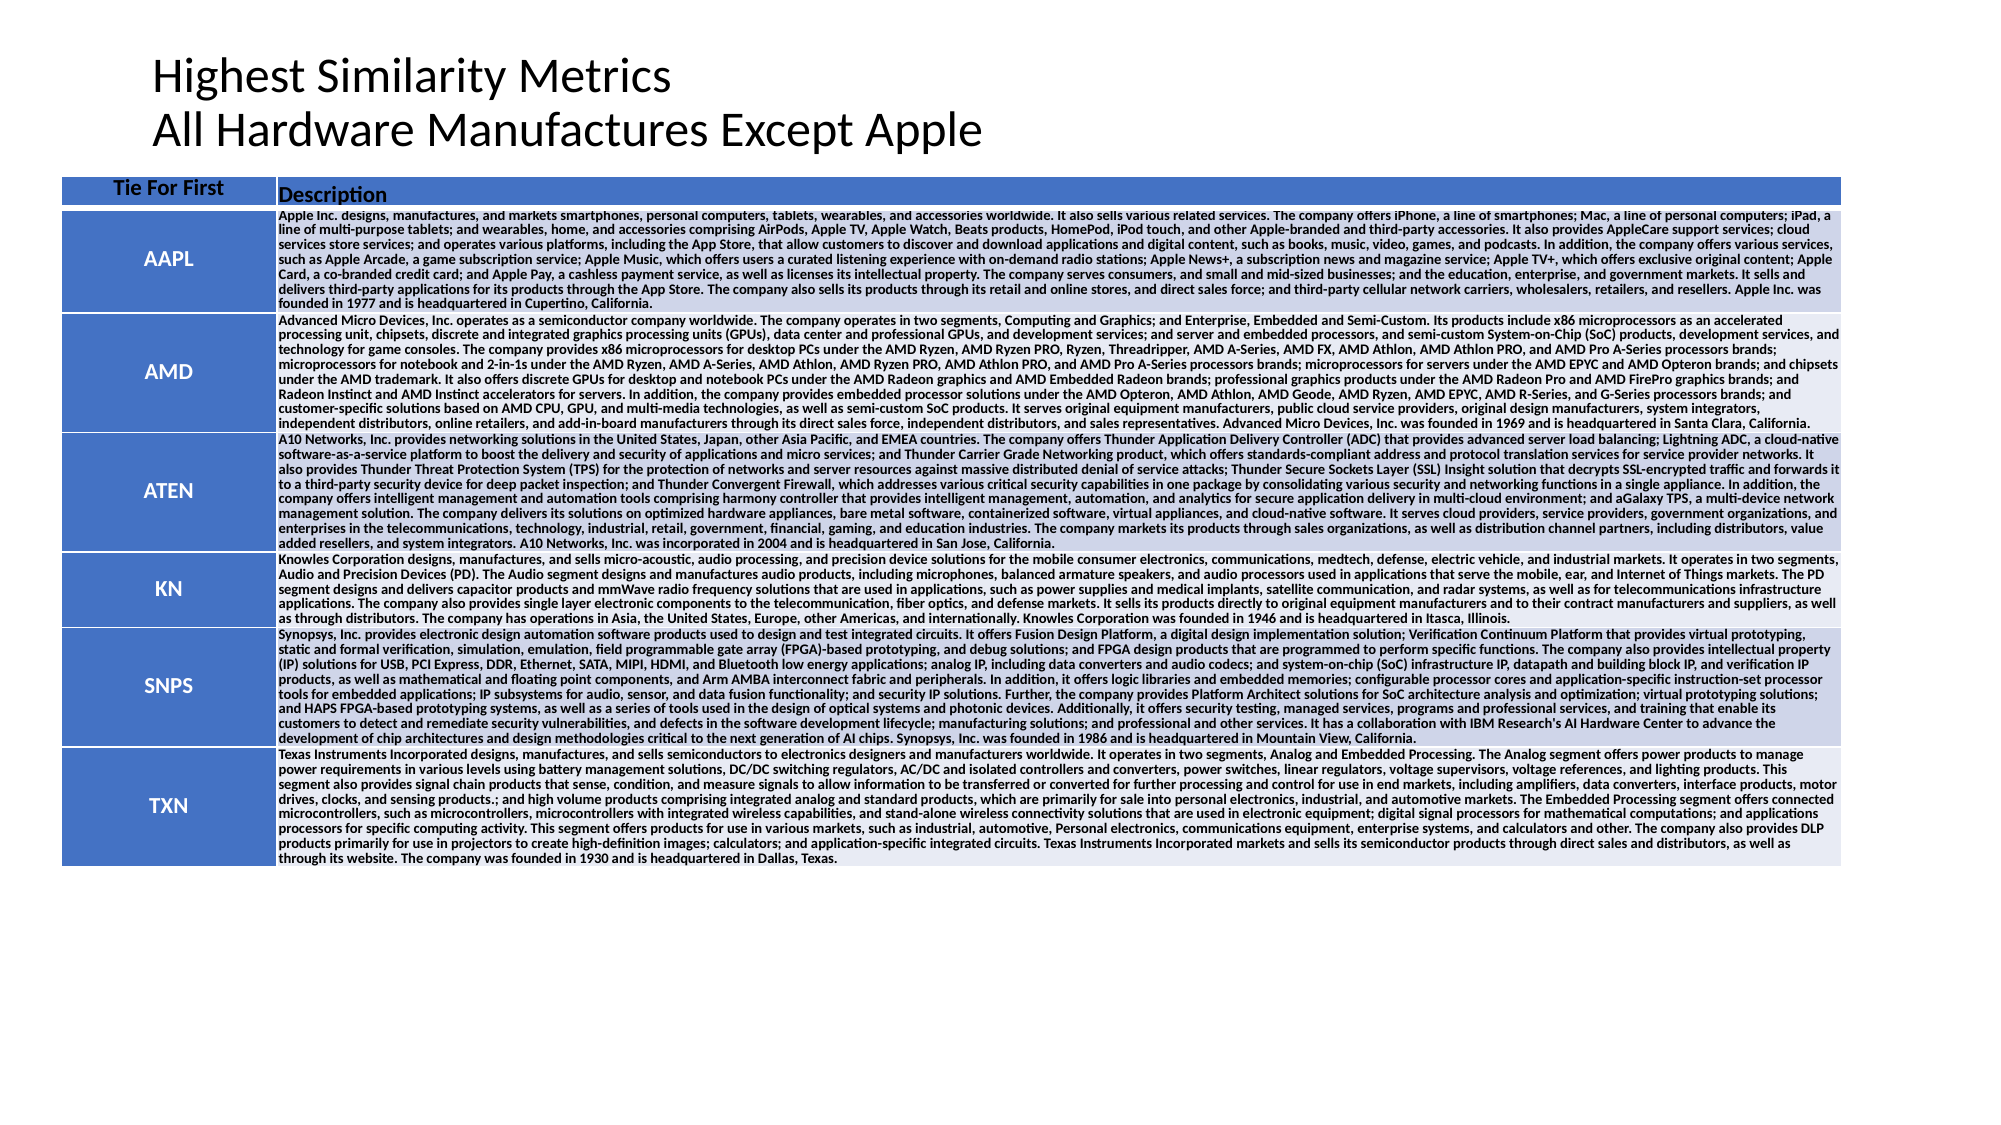

# Highest Similarity Metrics All Hardware Manufactures Except Apple
| Tie For First | Description |
| --- | --- |
| AAPL | Apple Inc. designs, manufactures, and markets smartphones, personal computers, tablets, wearables, and accessories worldwide. It also sells various related services. The company offers iPhone, a line of smartphones; Mac, a line of personal computers; iPad, a line of multi-purpose tablets; and wearables, home, and accessories comprising AirPods, Apple TV, Apple Watch, Beats products, HomePod, iPod touch, and other Apple-branded and third-party accessories. It also provides AppleCare support services; cloud services store services; and operates various platforms, including the App Store, that allow customers to discover and download applications and digital content, such as books, music, video, games, and podcasts. In addition, the company offers various services, such as Apple Arcade, a game subscription service; Apple Music, which offers users a curated listening experience with on-demand radio stations; Apple News+, a subscription news and magazine service; Apple TV+, which offers exclusive original content; Apple Card, a co-branded credit card; and Apple Pay, a cashless payment service, as well as licenses its intellectual property. The company serves consumers, and small and mid-sized businesses; and the education, enterprise, and government markets. It sells and delivers third-party applications for its products through the App Store. The company also sells its products through its retail and online stores, and direct sales force; and third-party cellular network carriers, wholesalers, retailers, and resellers. Apple Inc. was founded in 1977 and is headquartered in Cupertino, California. |
| AMD | Advanced Micro Devices, Inc. operates as a semiconductor company worldwide. The company operates in two segments, Computing and Graphics; and Enterprise, Embedded and Semi-Custom. Its products include x86 microprocessors as an accelerated processing unit, chipsets, discrete and integrated graphics processing units (GPUs), data center and professional GPUs, and development services; and server and embedded processors, and semi-custom System-on-Chip (SoC) products, development services, and technology for game consoles. The company provides x86 microprocessors for desktop PCs under the AMD Ryzen, AMD Ryzen PRO, Ryzen, Threadripper, AMD A-Series, AMD FX, AMD Athlon, AMD Athlon PRO, and AMD Pro A-Series processors brands; microprocessors for notebook and 2-in-1s under the AMD Ryzen, AMD A-Series, AMD Athlon, AMD Ryzen PRO, AMD Athlon PRO, and AMD Pro A-Series processors brands; microprocessors for servers under the AMD EPYC and AMD Opteron brands; and chipsets under the AMD trademark. It also offers discrete GPUs for desktop and notebook PCs under the AMD Radeon graphics and AMD Embedded Radeon brands; professional graphics products under the AMD Radeon Pro and AMD FirePro graphics brands; and Radeon Instinct and AMD Instinct accelerators for servers. In addition, the company provides embedded processor solutions under the AMD Opteron, AMD Athlon, AMD Geode, AMD Ryzen, AMD EPYC, AMD R-Series, and G-Series processors brands; and customer-specific solutions based on AMD CPU, GPU, and multi-media technologies, as well as semi-custom SoC products. It serves original equipment manufacturers, public cloud service providers, original design manufacturers, system integrators, independent distributors, online retailers, and add-in-board manufacturers through its direct sales force, independent distributors, and sales representatives. Advanced Micro Devices, Inc. was founded in 1969 and is headquartered in Santa Clara, California. |
| ATEN | A10 Networks, Inc. provides networking solutions in the United States, Japan, other Asia Pacific, and EMEA countries. The company offers Thunder Application Delivery Controller (ADC) that provides advanced server load balancing; Lightning ADC, a cloud-native software-as-a-service platform to boost the delivery and security of applications and micro services; and Thunder Carrier Grade Networking product, which offers standards-compliant address and protocol translation services for service provider networks. It also provides Thunder Threat Protection System (TPS) for the protection of networks and server resources against massive distributed denial of service attacks; Thunder Secure Sockets Layer (SSL) Insight solution that decrypts SSL-encrypted traffic and forwards it to a third-party security device for deep packet inspection; and Thunder Convergent Firewall, which addresses various critical security capabilities in one package by consolidating various security and networking functions in a single appliance. In addition, the company offers intelligent management and automation tools comprising harmony controller that provides intelligent management, automation, and analytics for secure application delivery in multi-cloud environment; and aGalaxy TPS, a multi-device network management solution. The company delivers its solutions on optimized hardware appliances, bare metal software, containerized software, virtual appliances, and cloud-native software. It serves cloud providers, service providers, government organizations, and enterprises in the telecommunications, technology, industrial, retail, government, financial, gaming, and education industries. The company markets its products through sales organizations, as well as distribution channel partners, including distributors, value added resellers, and system integrators. A10 Networks, Inc. was incorporated in 2004 and is headquartered in San Jose, California. |
| KN | Knowles Corporation designs, manufactures, and sells micro-acoustic, audio processing, and precision device solutions for the mobile consumer electronics, communications, medtech, defense, electric vehicle, and industrial markets. It operates in two segments, Audio and Precision Devices (PD). The Audio segment designs and manufactures audio products, including microphones, balanced armature speakers, and audio processors used in applications that serve the mobile, ear, and Internet of Things markets. The PD segment designs and delivers capacitor products and mmWave radio frequency solutions that are used in applications, such as power supplies and medical implants, satellite communication, and radar systems, as well as for telecommunications infrastructure applications. The company also provides single layer electronic components to the telecommunication, fiber optics, and defense markets. It sells its products directly to original equipment manufacturers and to their contract manufacturers and suppliers, as well as through distributors. The company has operations in Asia, the United States, Europe, other Americas, and internationally. Knowles Corporation was founded in 1946 and is headquartered in Itasca, Illinois. |
| SNPS | Synopsys, Inc. provides electronic design automation software products used to design and test integrated circuits. It offers Fusion Design Platform, a digital design implementation solution; Verification Continuum Platform that provides virtual prototyping, static and formal verification, simulation, emulation, field programmable gate array (FPGA)-based prototyping, and debug solutions; and FPGA design products that are programmed to perform specific functions. The company also provides intellectual property (IP) solutions for USB, PCI Express, DDR, Ethernet, SATA, MIPI, HDMI, and Bluetooth low energy applications; analog IP, including data converters and audio codecs; and system-on-chip (SoC) infrastructure IP, datapath and building block IP, and verification IP products, as well as mathematical and floating point components, and Arm AMBA interconnect fabric and peripherals. In addition, it offers logic libraries and embedded memories; configurable processor cores and application-specific instruction-set processor tools for embedded applications; IP subsystems for audio, sensor, and data fusion functionality; and security IP solutions. Further, the company provides Platform Architect solutions for SoC architecture analysis and optimization; virtual prototyping solutions; and HAPS FPGA-based prototyping systems, as well as a series of tools used in the design of optical systems and photonic devices. Additionally, it offers security testing, managed services, programs and professional services, and training that enable its customers to detect and remediate security vulnerabilities, and defects in the software development lifecycle; manufacturing solutions; and professional and other services. It has a collaboration with IBM Research's AI Hardware Center to advance the development of chip architectures and design methodologies critical to the next generation of AI chips. Synopsys, Inc. was founded in 1986 and is headquartered in Mountain View, California. |
| TXN | Texas Instruments Incorporated designs, manufactures, and sells semiconductors to electronics designers and manufacturers worldwide. It operates in two segments, Analog and Embedded Processing. The Analog segment offers power products to manage power requirements in various levels using battery management solutions, DC/DC switching regulators, AC/DC and isolated controllers and converters, power switches, linear regulators, voltage supervisors, voltage references, and lighting products. This segment also provides signal chain products that sense, condition, and measure signals to allow information to be transferred or converted for further processing and control for use in end markets, including amplifiers, data converters, interface products, motor drives, clocks, and sensing products.; and high volume products comprising integrated analog and standard products, which are primarily for sale into personal electronics, industrial, and automotive markets. The Embedded Processing segment offers connected microcontrollers, such as microcontrollers, microcontrollers with integrated wireless capabilities, and stand-alone wireless connectivity solutions that are used in electronic equipment; digital signal processors for mathematical computations; and applications processors for specific computing activity. This segment offers products for use in various markets, such as industrial, automotive, Personal electronics, communications equipment, enterprise systems, and calculators and other. The company also provides DLP products primarily for use in projectors to create high-definition images; calculators; and application-specific integrated circuits. Texas Instruments Incorporated markets and sells its semiconductor products through direct sales and distributors, as well as through its website. The company was founded in 1930 and is headquartered in Dallas, Texas. |